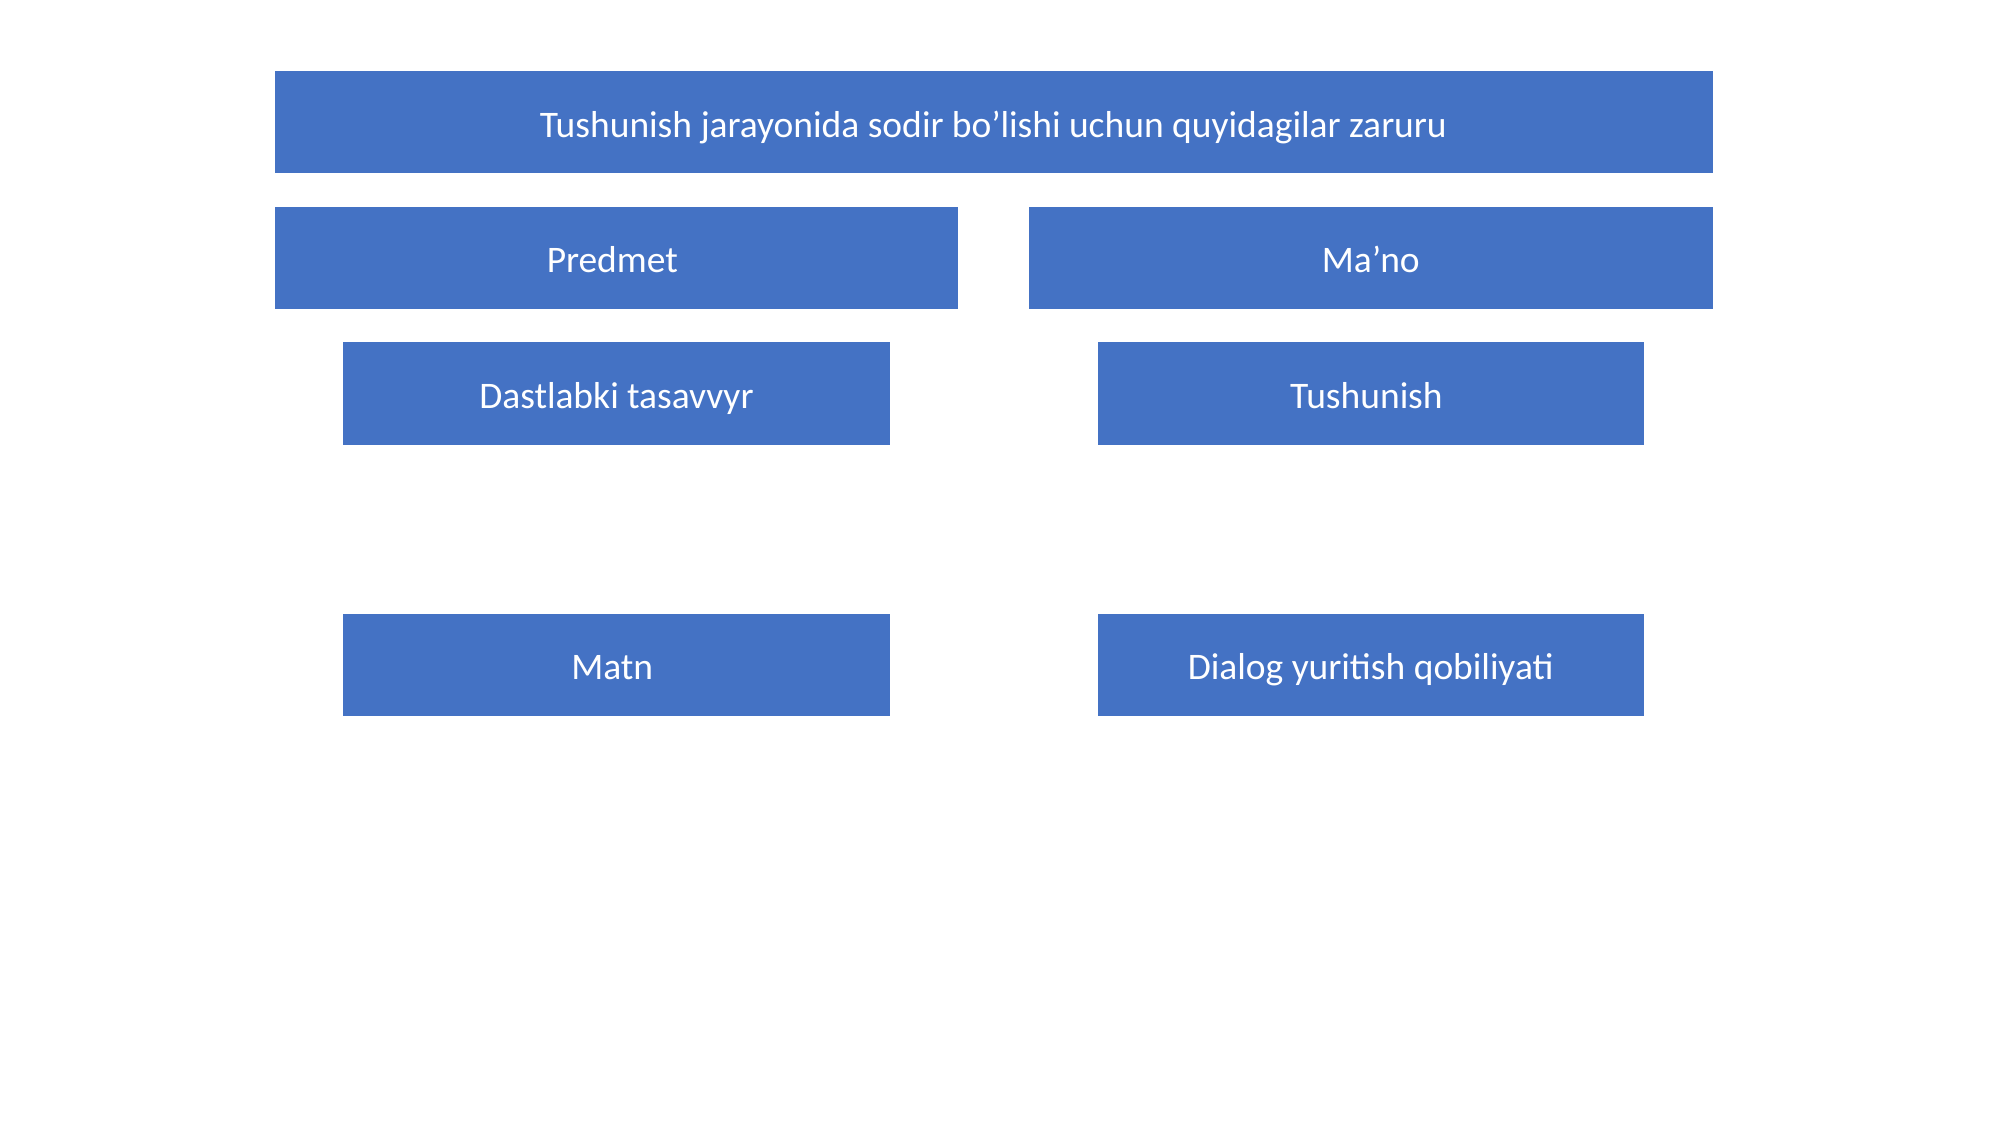

Tushunish jarayonida sodir bo’lishi uchun quyidagilar zaruru
Predmet
Dastlabki tasavvyr
Matn
Ma’no
Tushunish
Dialog yuritish qobiliyati